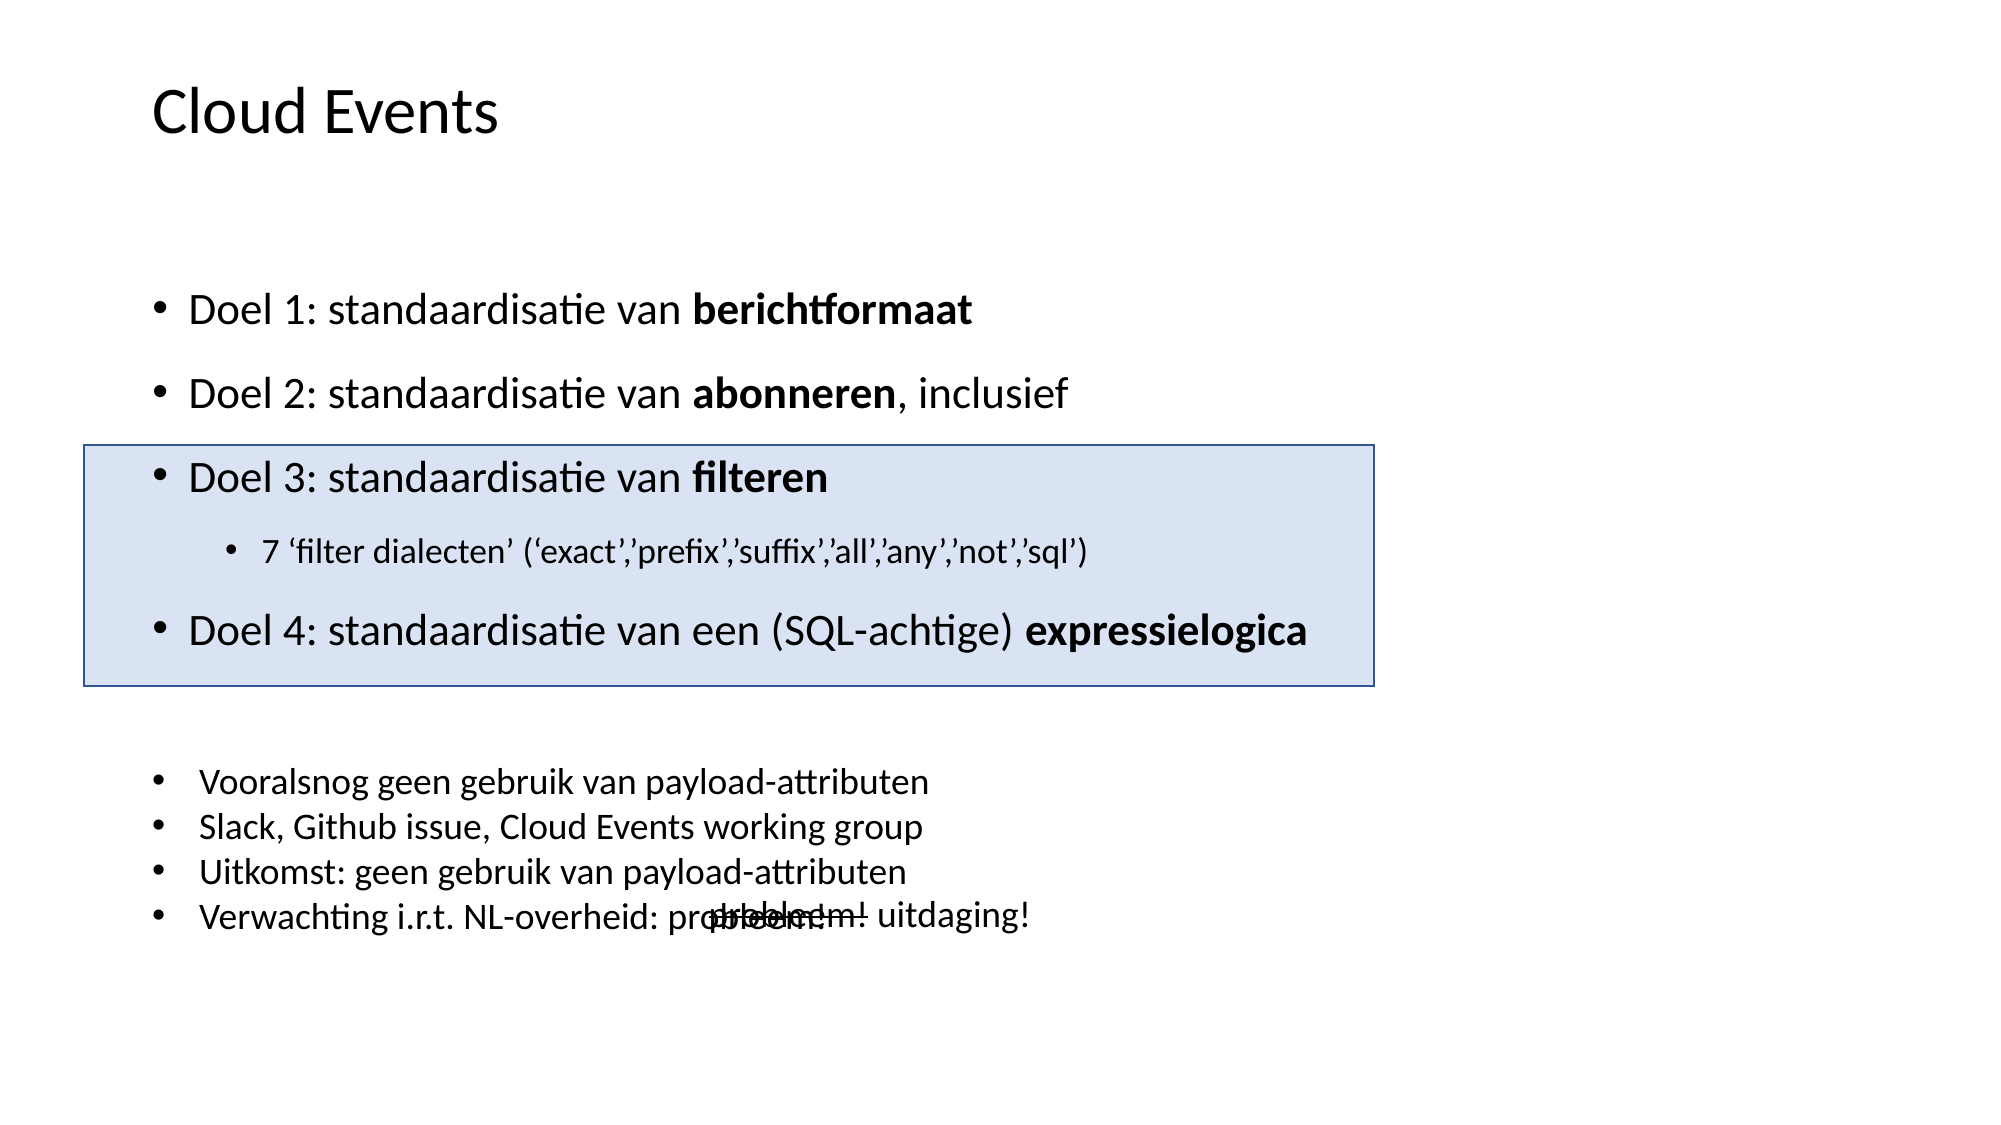

Cloud Events

Doel 1: standaardisatie van berichtformaat
Doel 2: standaardisatie van abonneren, inclusief
Doel 3: standaardisatie van filteren
7 ‘filter dialecten’ (‘exact’,’prefix’,’suffix’,’all’,’any’,’not’,’sql’)
Doel 4: standaardisatie van een (SQL-achtige) expressielogica

Vooralsnog geen gebruik van payload-attributen
Slack, Github issue, Cloud Events working group
Uitkomst: geen gebruik van payload-attributen
Verwachting i.r.t. NL-overheid: probleem!

probleem! uitdaging!